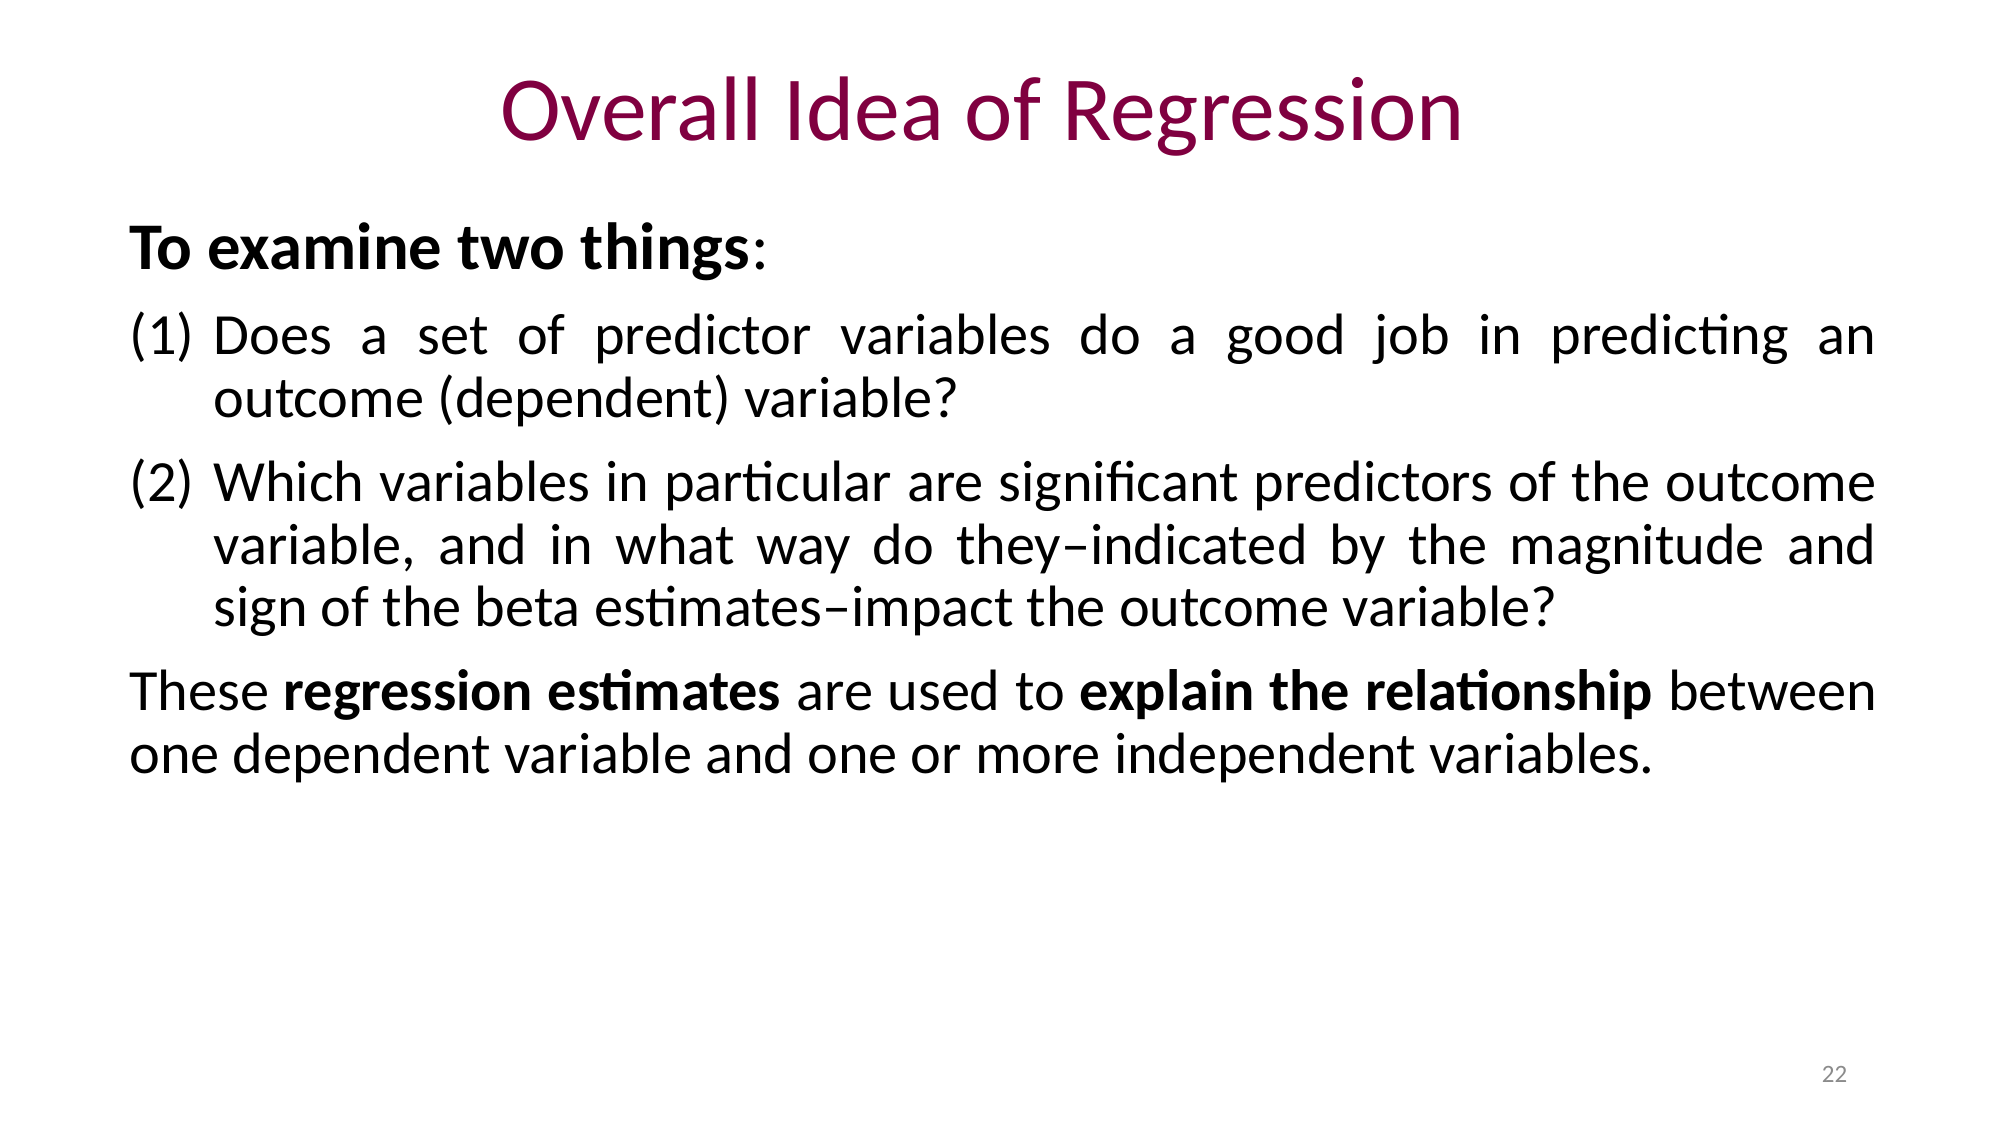

# Overall Idea of Regression
To examine two things:
Does a set of predictor variables do a good job in predicting an outcome (dependent) variable?
Which variables in particular are significant predictors of the outcome variable, and in what way do they–indicated by the magnitude and sign of the beta estimates–impact the outcome variable?
These regression estimates are used to explain the relationship between one dependent variable and one or more independent variables.
22